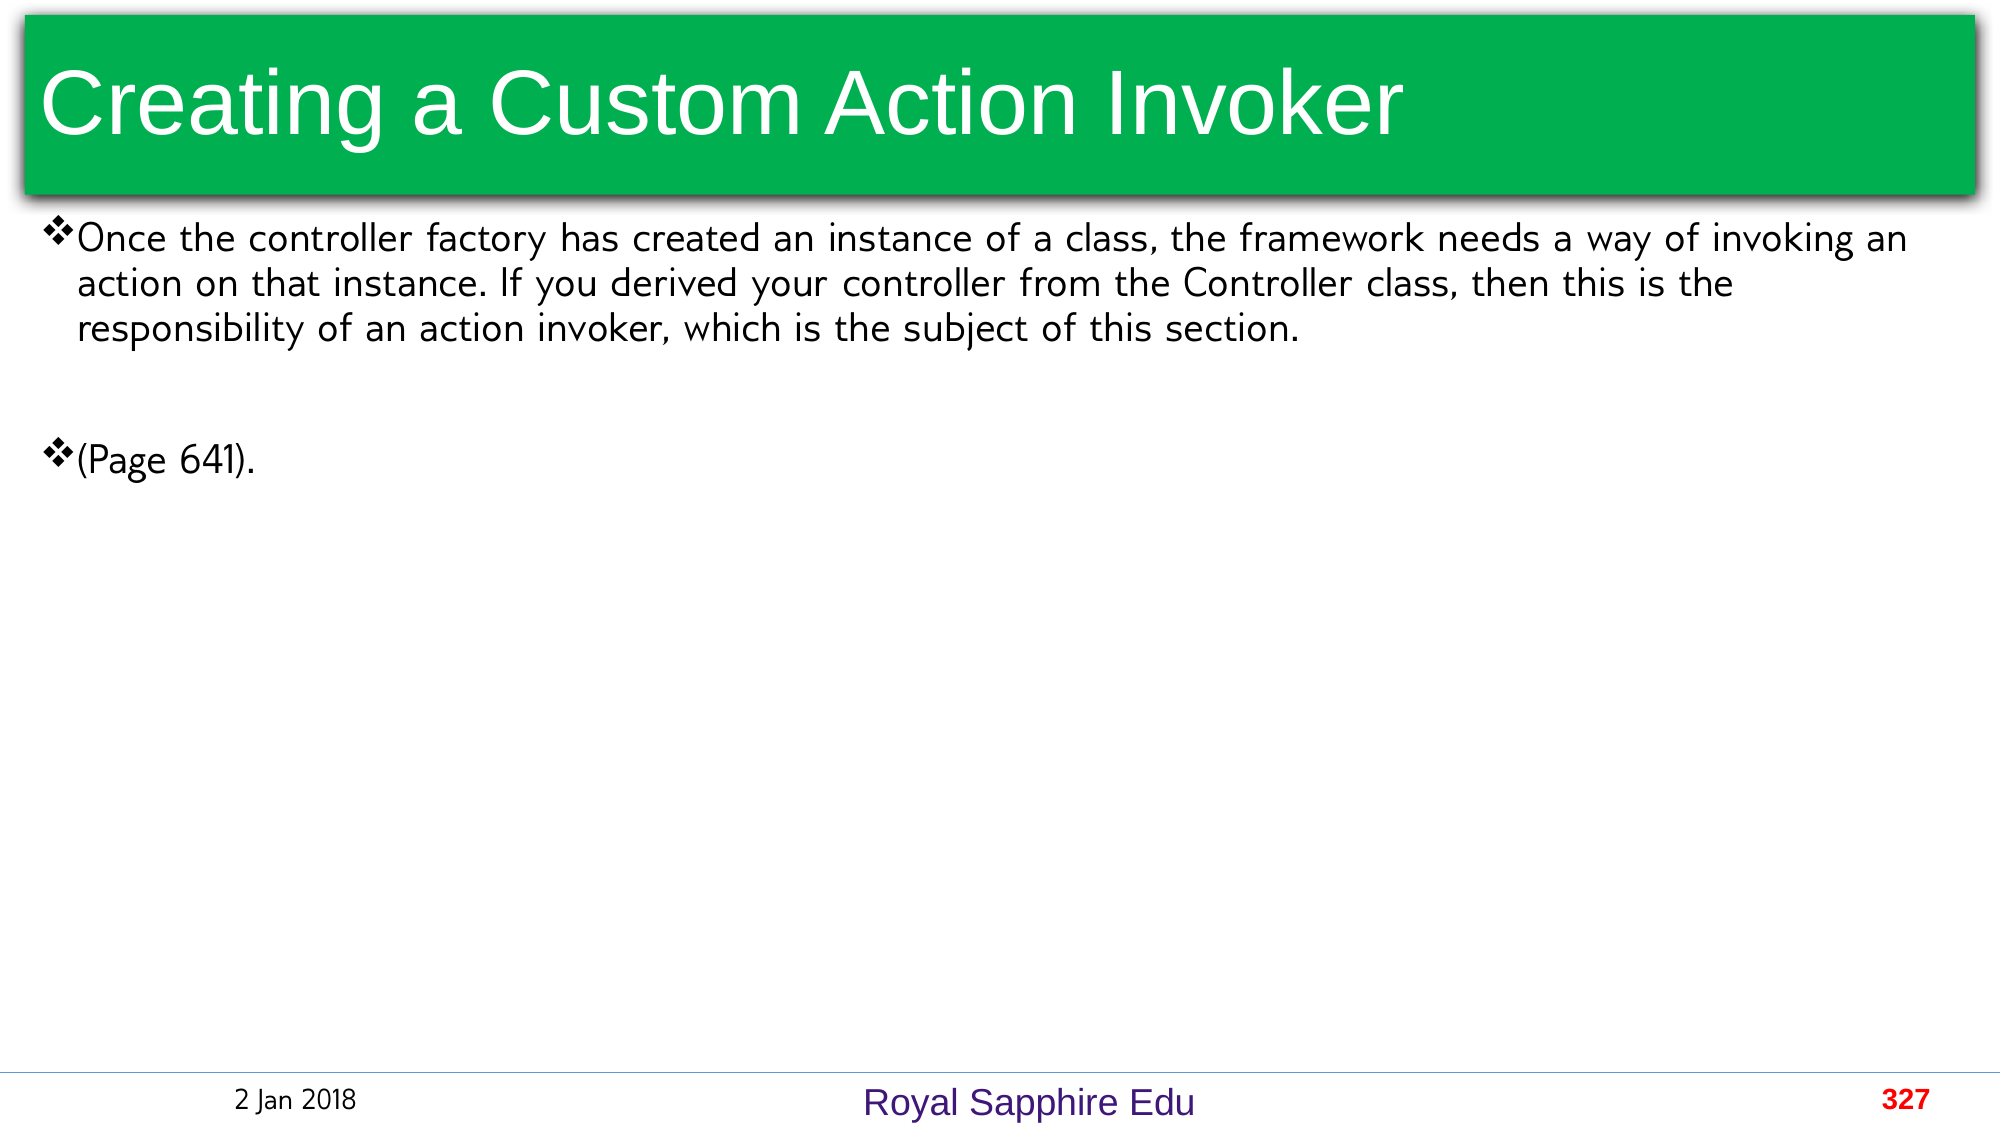

# Creating a Custom Action Invoker
Once the controller factory has created an instance of a class, the framework needs a way of invoking an action on that instance. If you derived your controller from the Controller class, then this is the responsibility of an action invoker, which is the subject of this section.

(Page 641).
2 Jan 2018
327